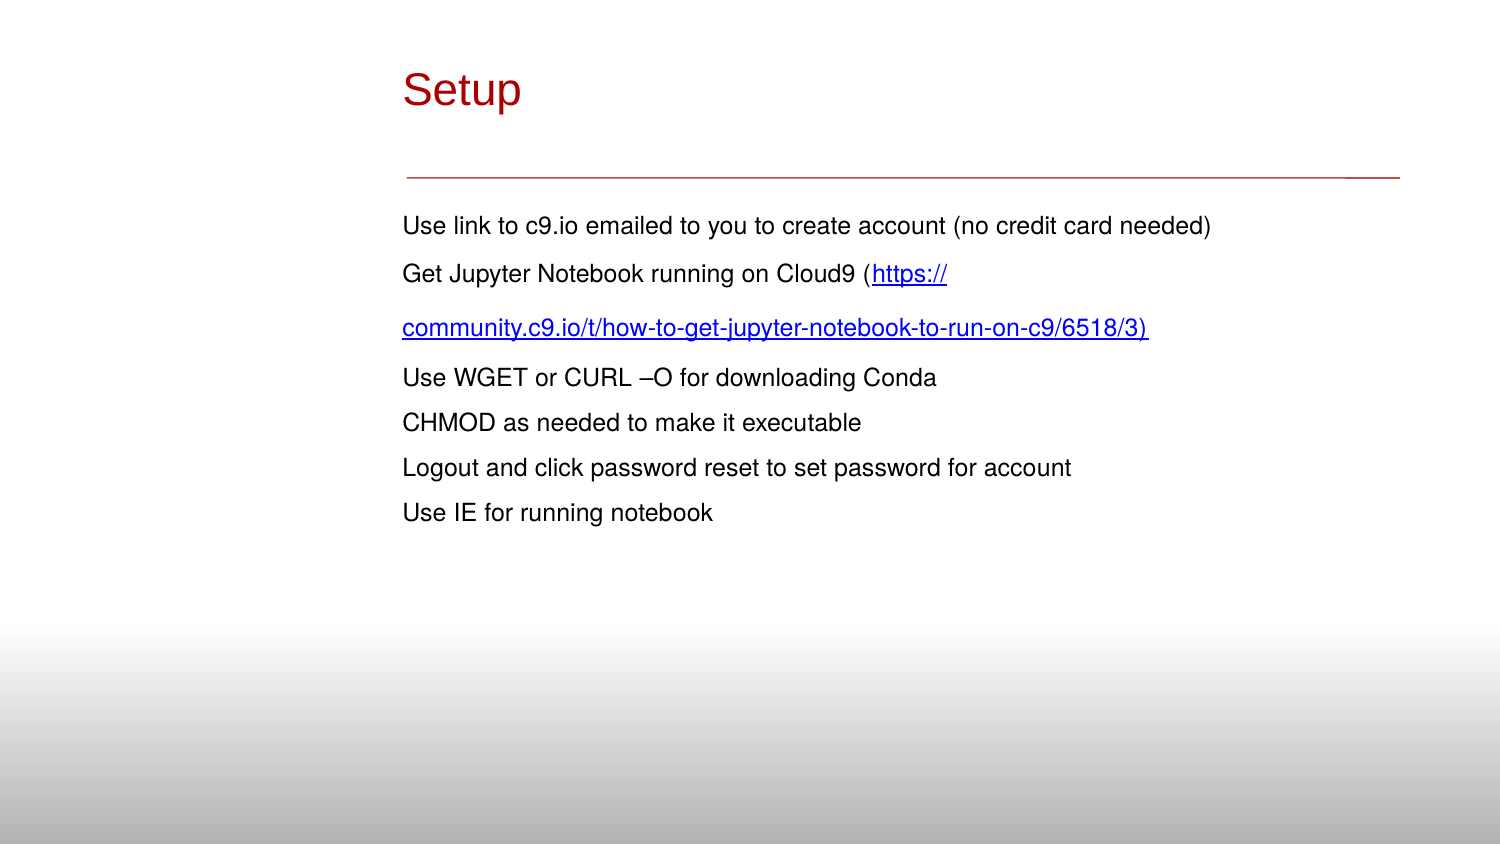

Setup
#
Use link to c9.io emailed to you to create account (no credit card needed)
Get Jupyter Notebook running on Cloud9 (https://community.c9.io/t/how-to-get-jupyter-notebook-to-run-on-c9/6518/3)
Use WGET or CURL –O for downloading Conda
CHMOD as needed to make it executable
Logout and click password reset to set password for account
Use IE for running notebook